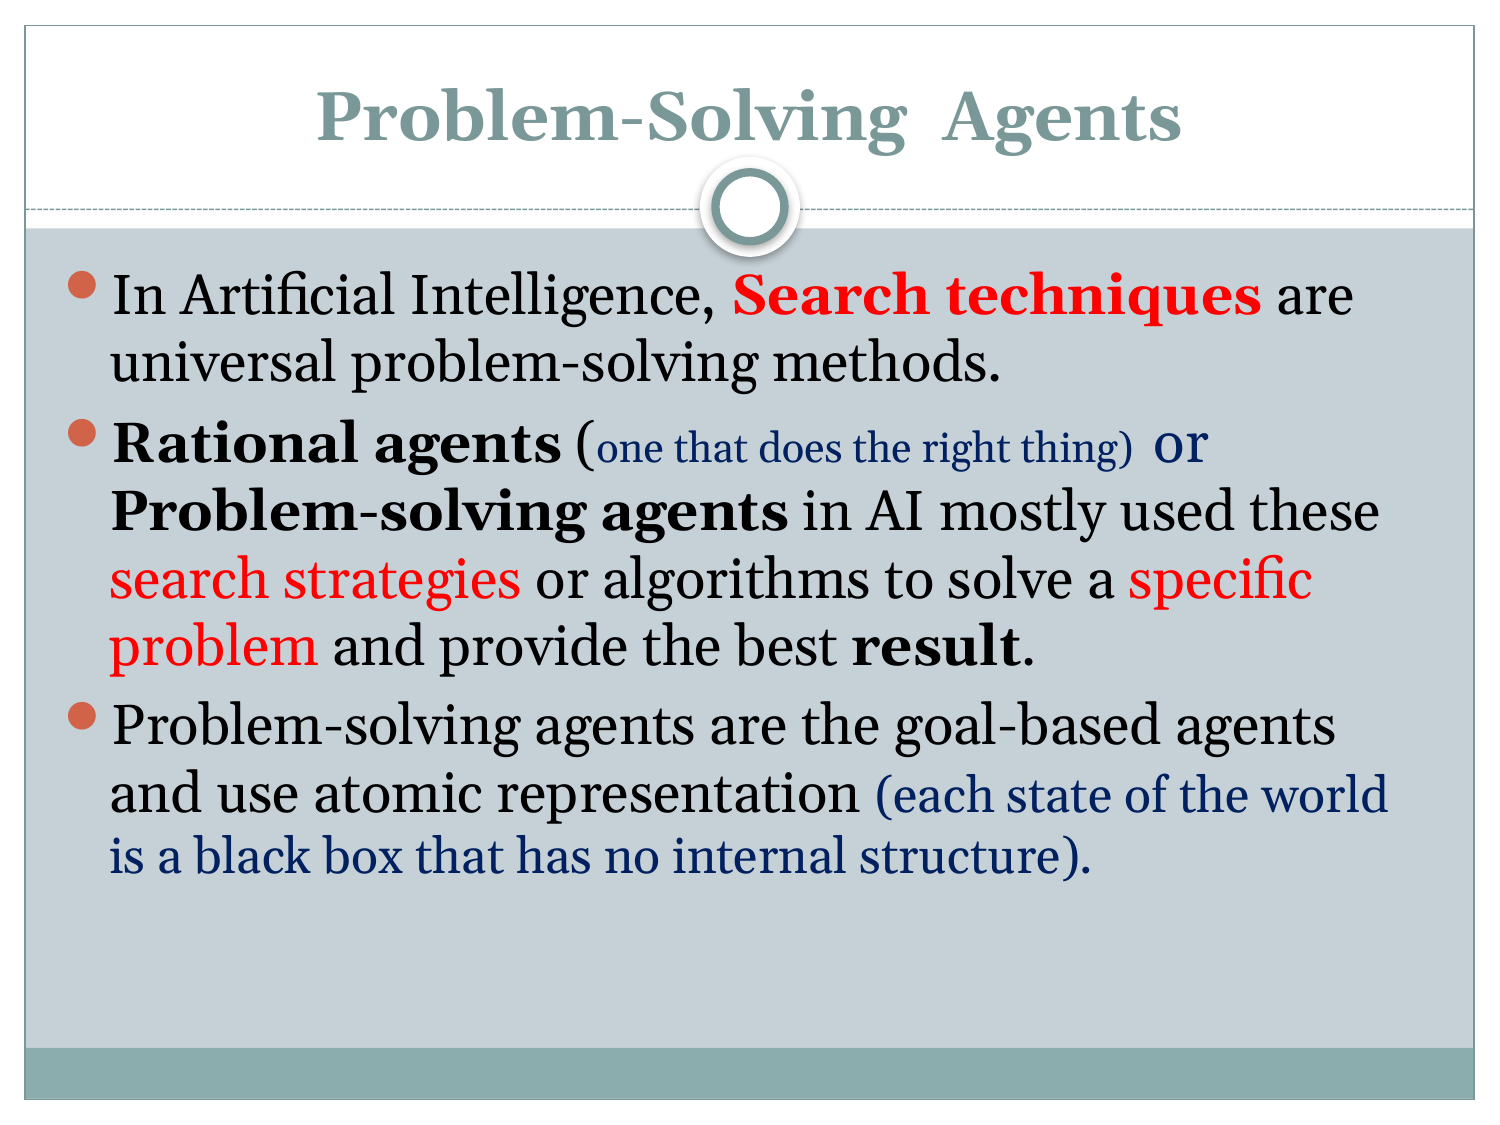

# Problem-Solving  Agents
In Artificial Intelligence, Search techniques are universal problem-solving methods.
Rational agents (one that does the right thing)  or Problem-solving agents in AI mostly used these search strategies or algorithms to solve a specific problem and provide the best result.
Problem-solving agents are the goal-based agents and use atomic representation (each state of the world is a black box that has no internal structure).